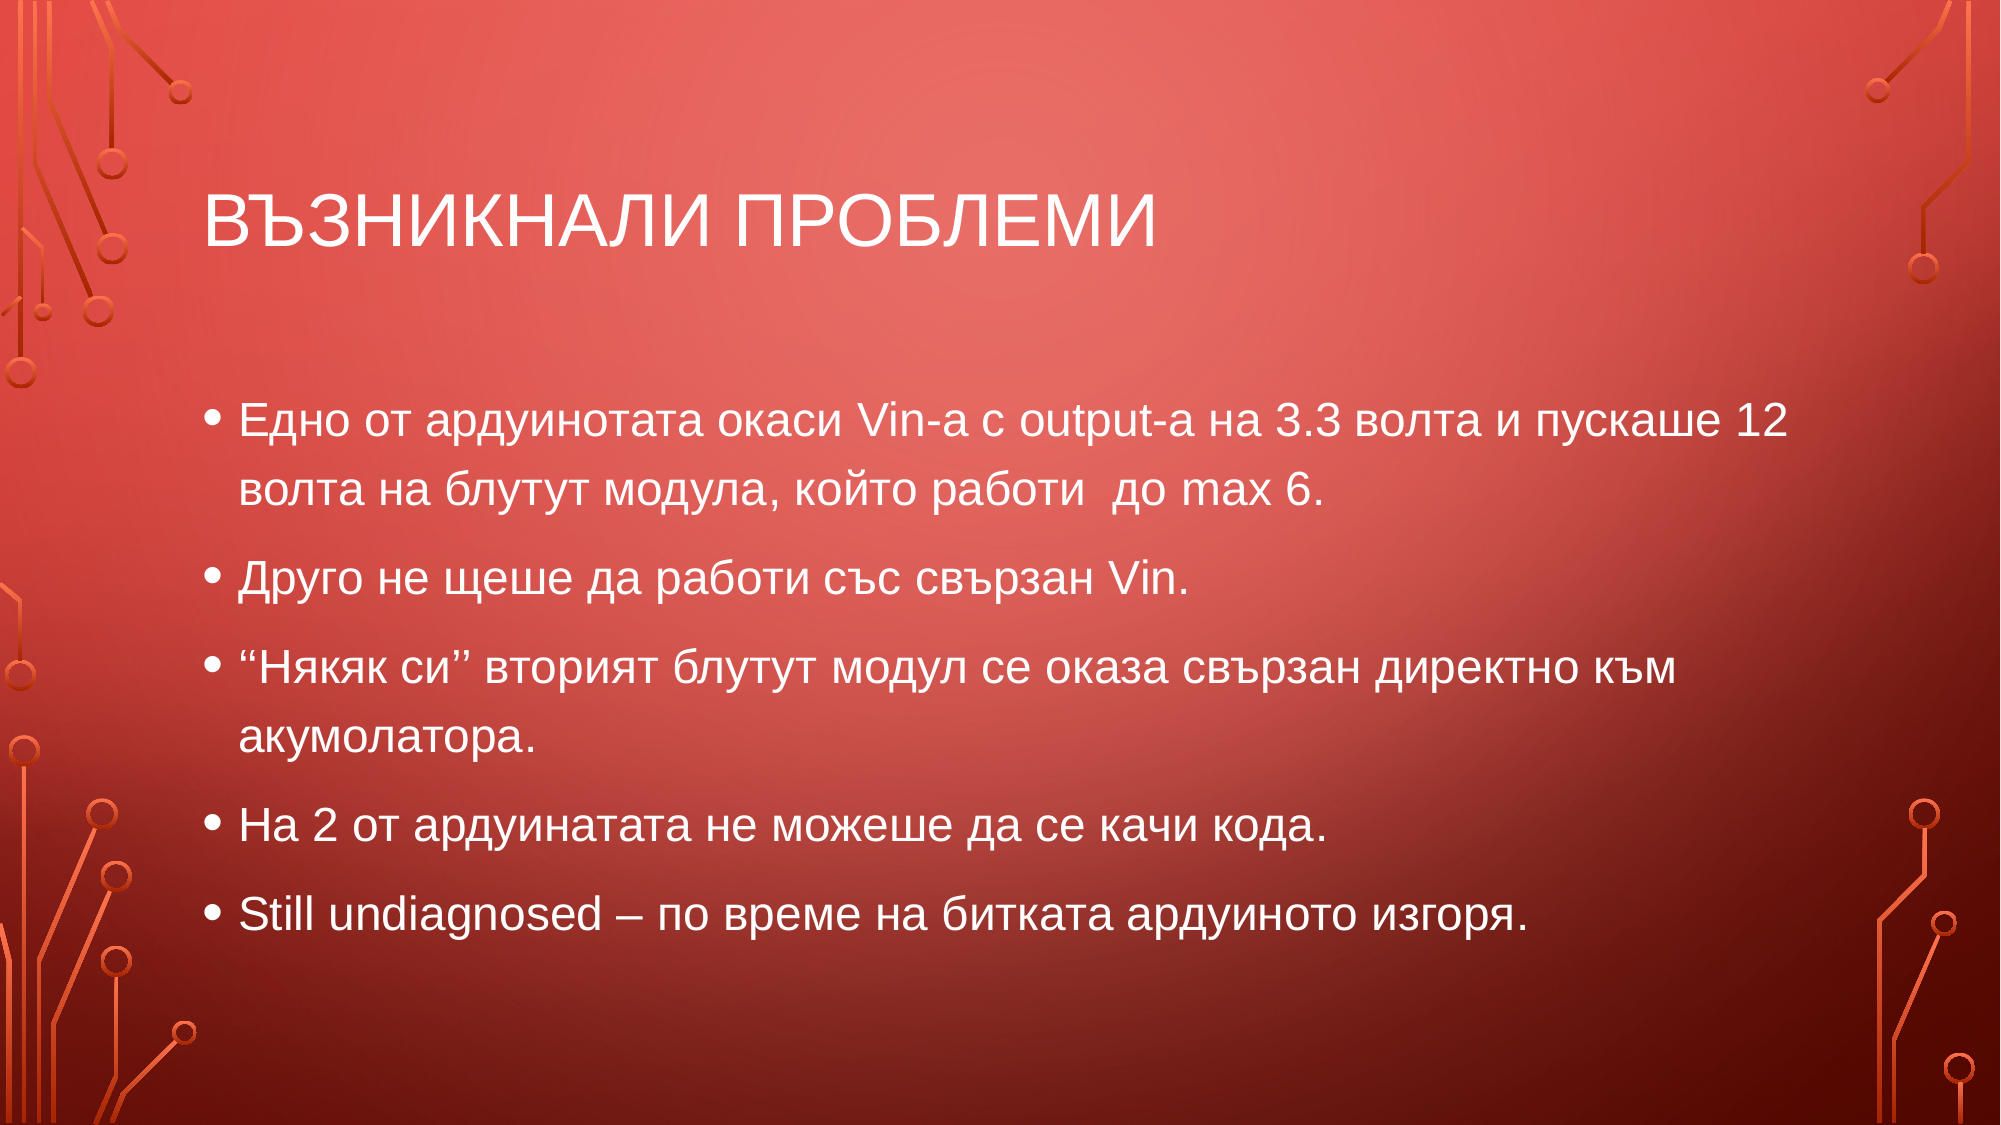

# Възникнали проблеми
Едно от ардуинотата окаси Vin-а с output-а на 3.3 волта и пускаше 12 волта на блутут модула, който работи  до max 6.
Друго не щеше да работи със свързан Vin.
‘‘Някяк си’’ вторият блутут модул се оказа свързан директно към акумолатора.
На 2 от ардуинатата не можеше да се качи кода.
Still undiagnosed – по време на битката ардуиното изгоря.